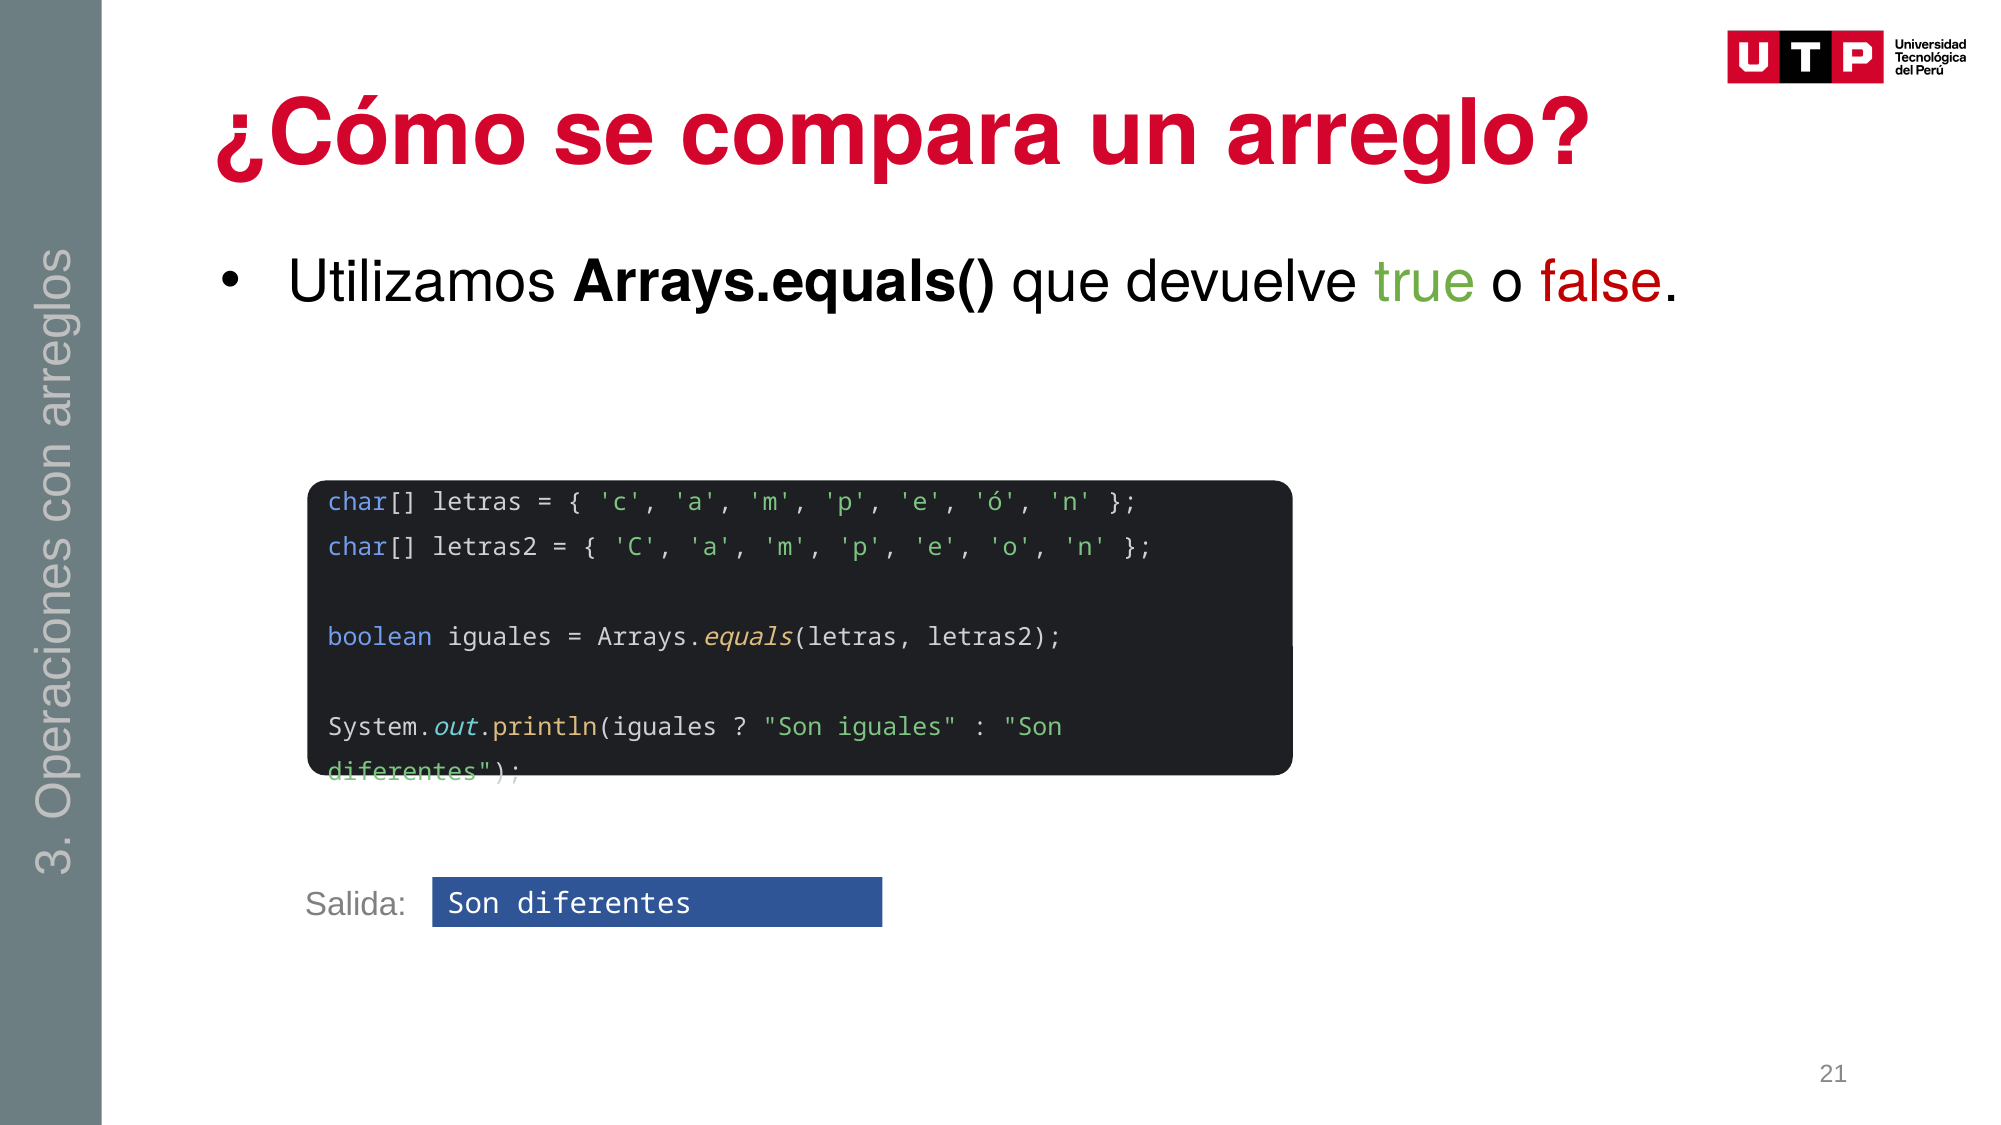

3. Operaciones con arreglos
# ¿Cómo se compara un arreglo?
Utilizamos Arrays.equals() que devuelve true o false.
char[] letras = { 'c', 'a', 'm', 'p', 'e', 'ó', 'n' };
char[] letras2 = { 'C', 'a', 'm', 'p', 'e', 'o', 'n' };
boolean iguales = Arrays.equals(letras, letras2);
System.out.println(iguales ? "Son iguales" : "Son diferentes");
Salida:
Son diferentes
21